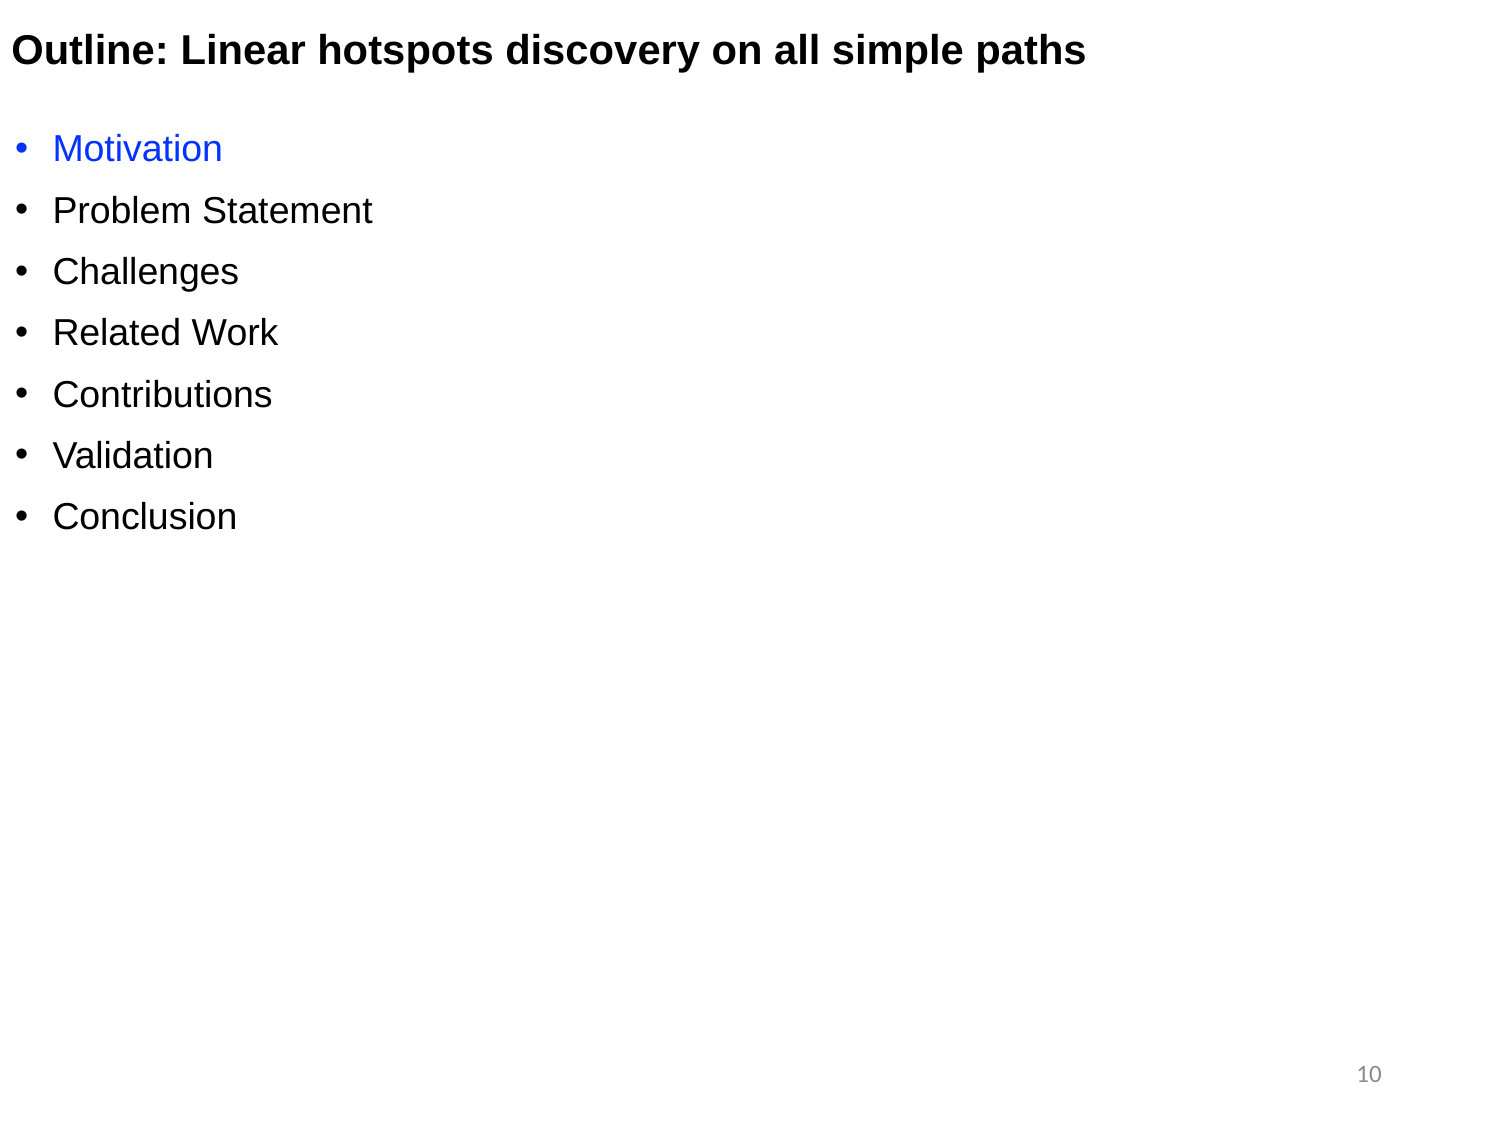

Outline: Linear hotspots discovery on all simple paths
Motivation
Problem Statement
Challenges
Related Work
Contributions
Validation
Conclusion
10